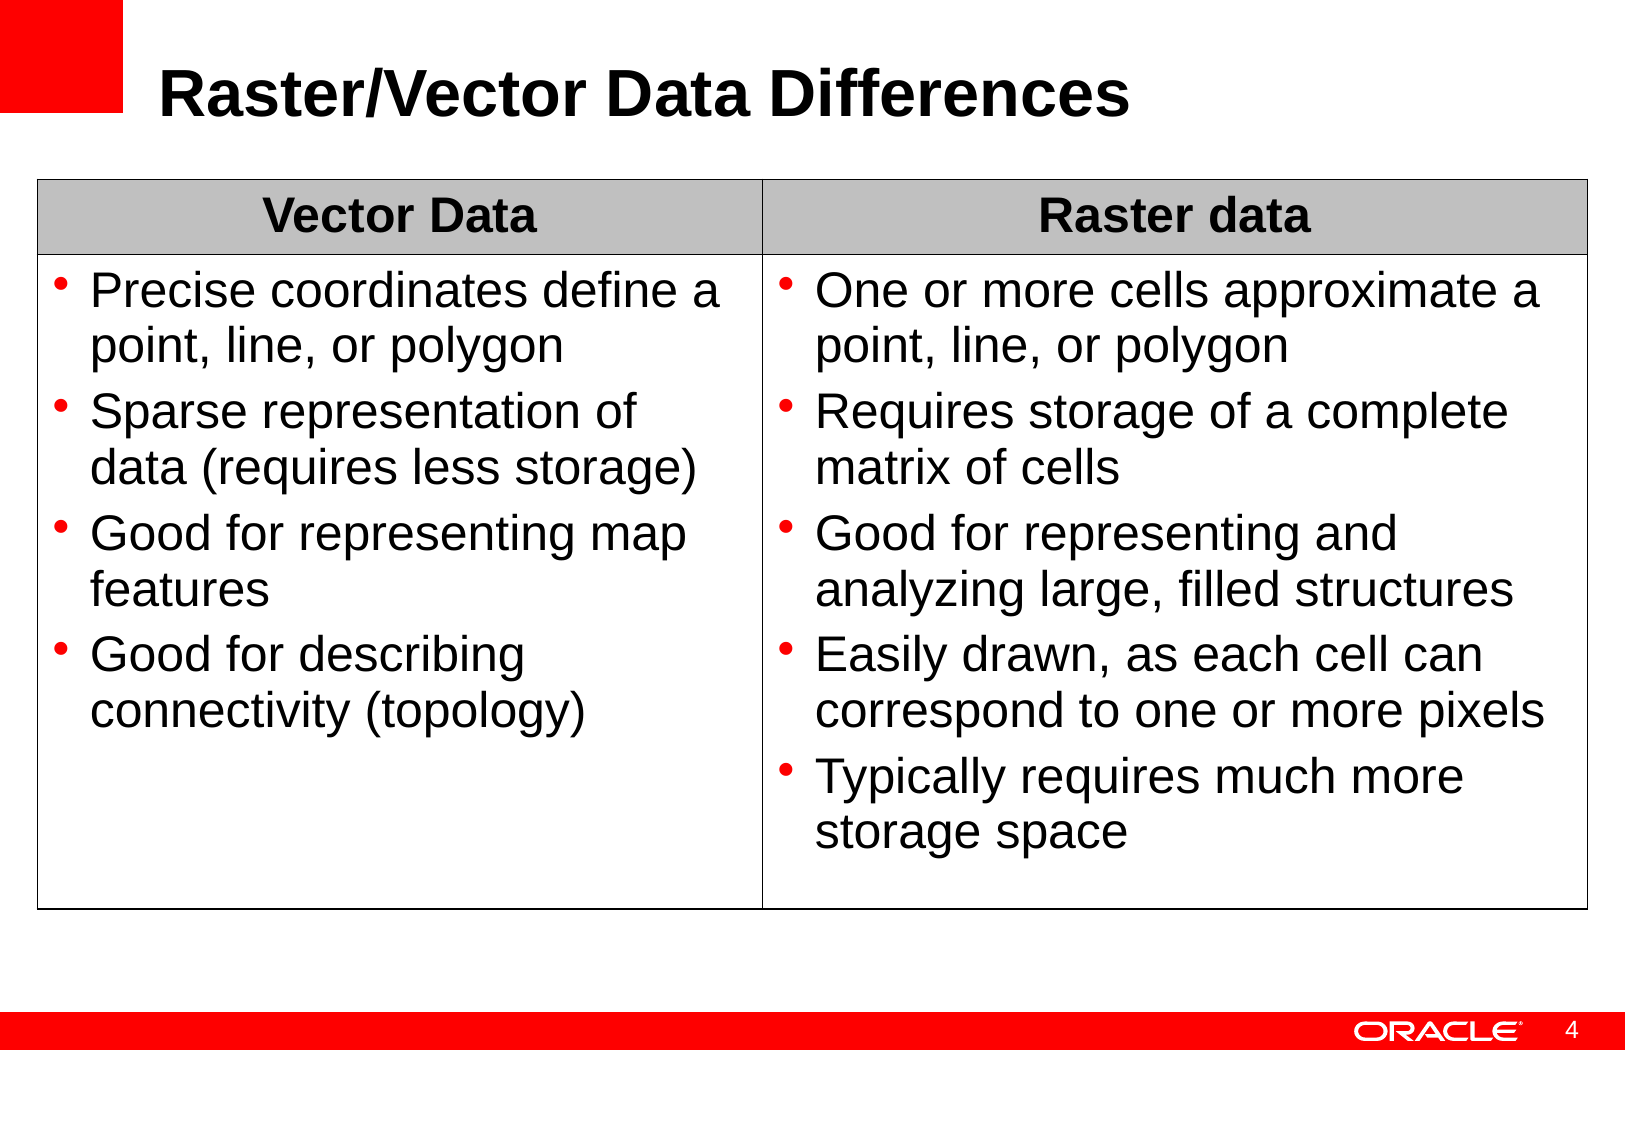

# Raster/Vector Data Differences
| Vector Data | Raster data |
| --- | --- |
| Precise coordinates define a point, line, or polygon Sparse representation of data (requires less storage) Good for representing map features Good for describing connectivity (topology) | One or more cells approximate a point, line, or polygon Requires storage of a complete matrix of cells Good for representing and analyzing large, filled structures Easily drawn, as each cell can correspond to one or more pixels Typically requires much more storage space |